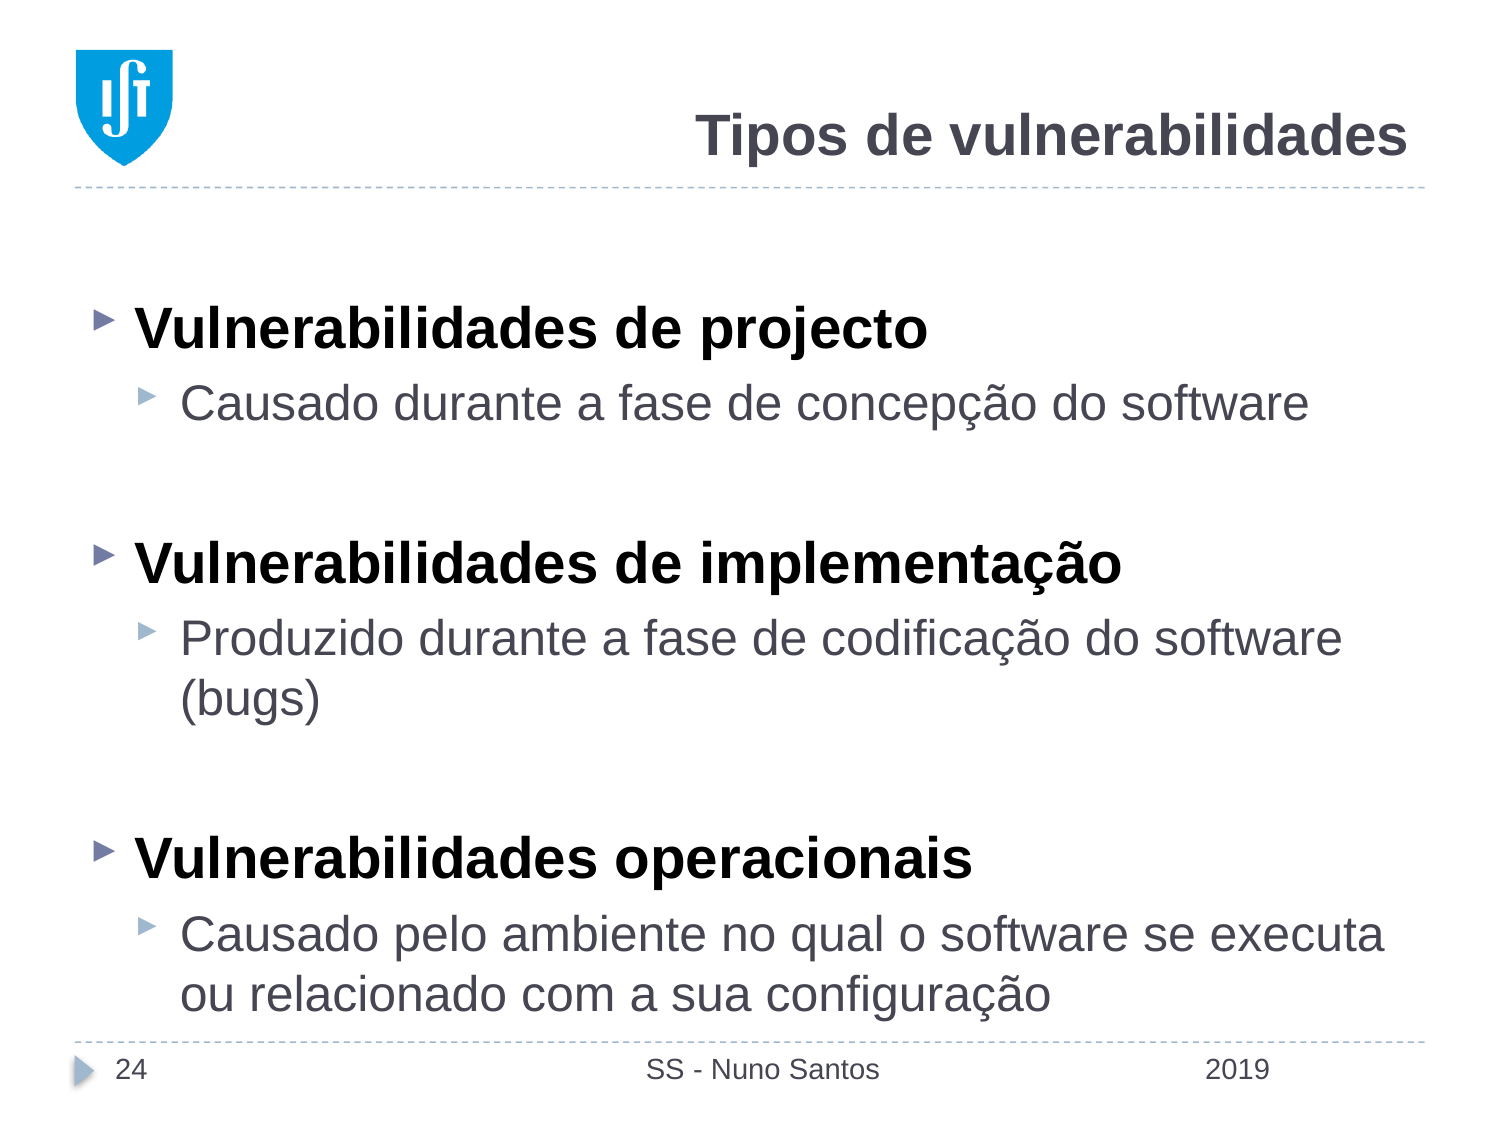

# Tipos de vulnerabilidades

Vulnerabilidades de projecto
Causado durante a fase de concepção do software

Vulnerabilidades de implementação
Produzido durante a fase de codificação do software (bugs)

Vulnerabilidades operacionais
Causado pelo ambiente no qual o software se executa ou relacionado com a sua configuração
24
SS - Nuno Santos
2019